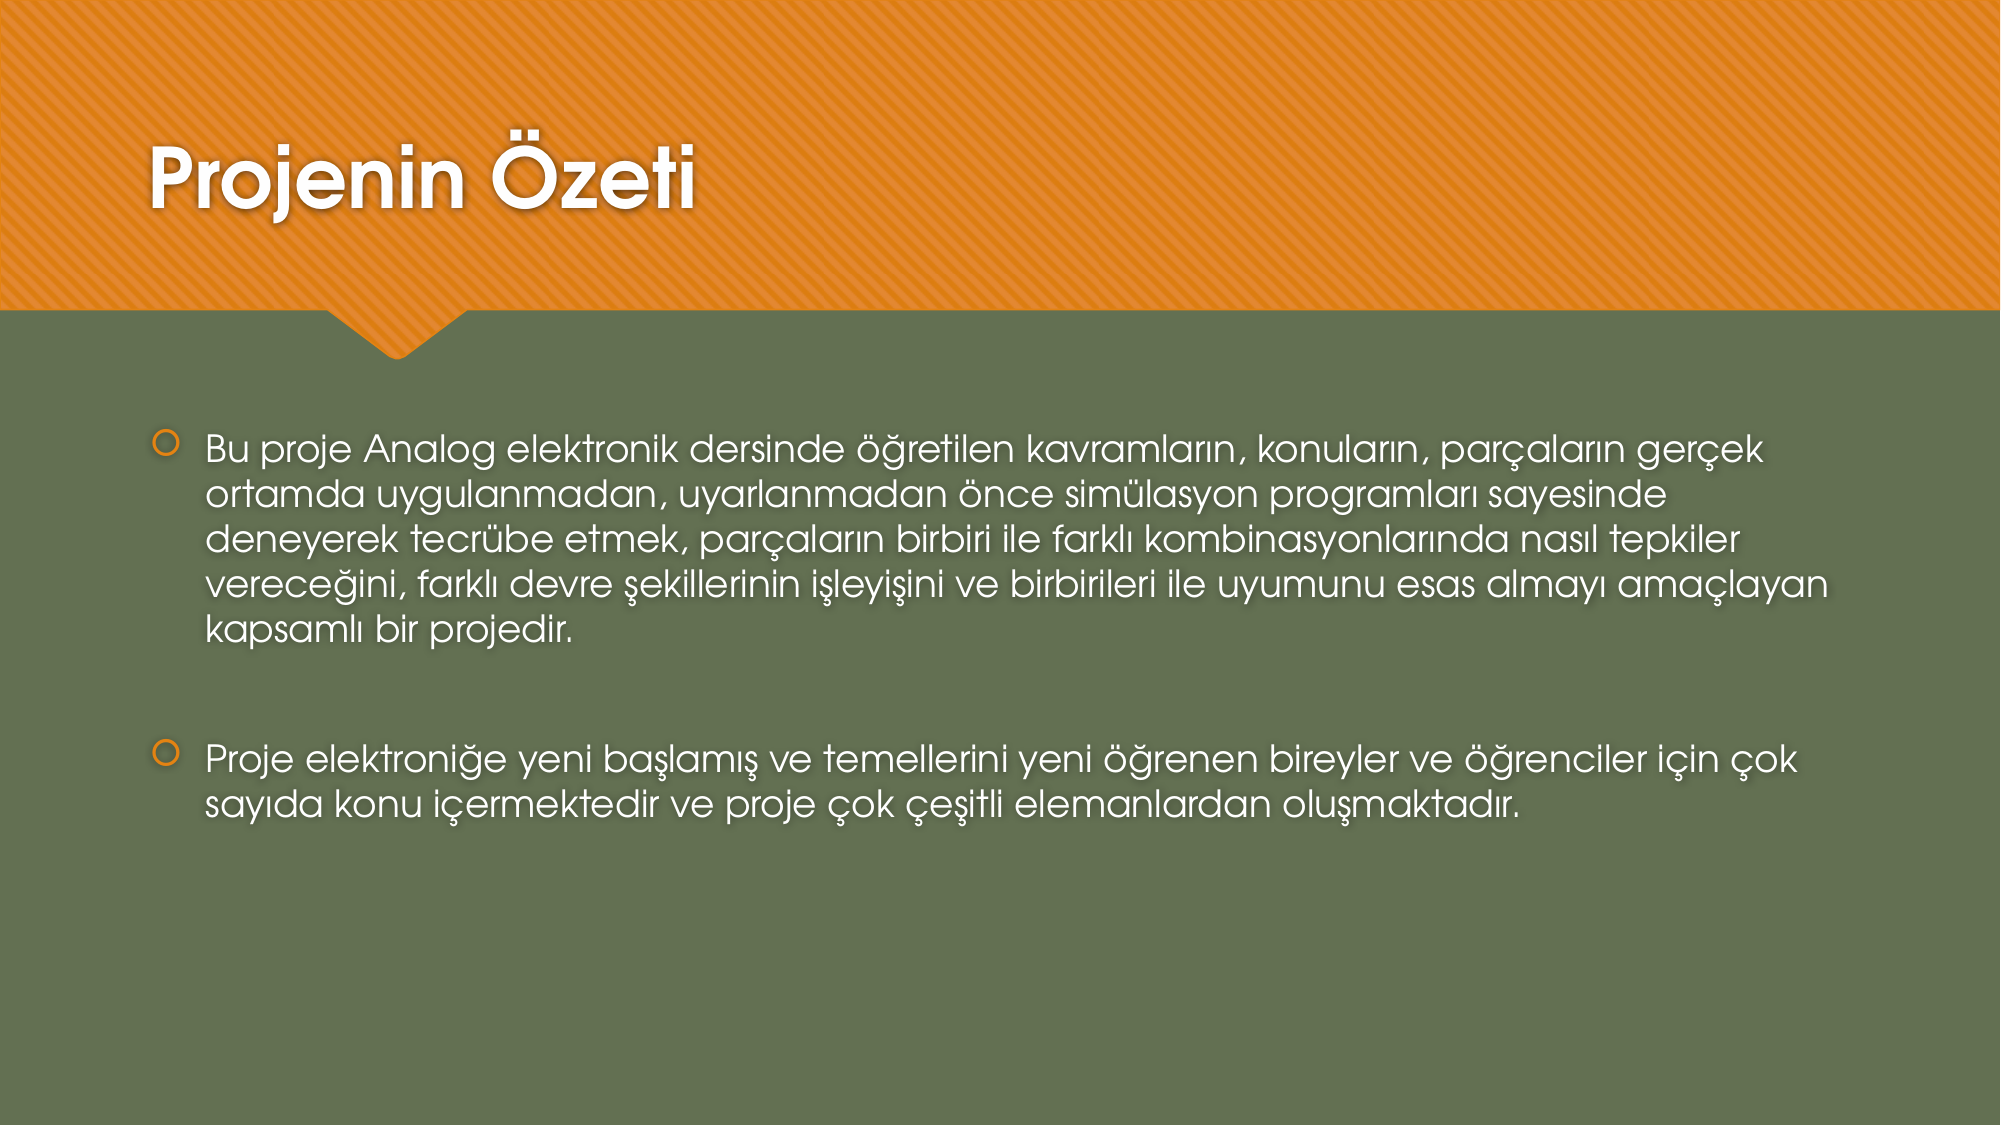

# Projenin Özeti
Bu proje Analog elektronik dersinde öğretilen kavramların, konuların, parçaların gerçek ortamda uygulanmadan, uyarlanmadan önce simülasyon programları sayesinde deneyerek tecrübe etmek, parçaların birbiri ile farklı kombinasyonlarında nasıl tepkiler vereceğini, farklı devre şekillerinin işleyişini ve birbirileri ile uyumunu esas almayı amaçlayan kapsamlı bir projedir.

Proje elektroniğe yeni başlamış ve temellerini yeni öğrenen bireyler ve öğrenciler için çok sayıda konu içermektedir ve proje çok çeşitli elemanlardan oluşmaktadır.